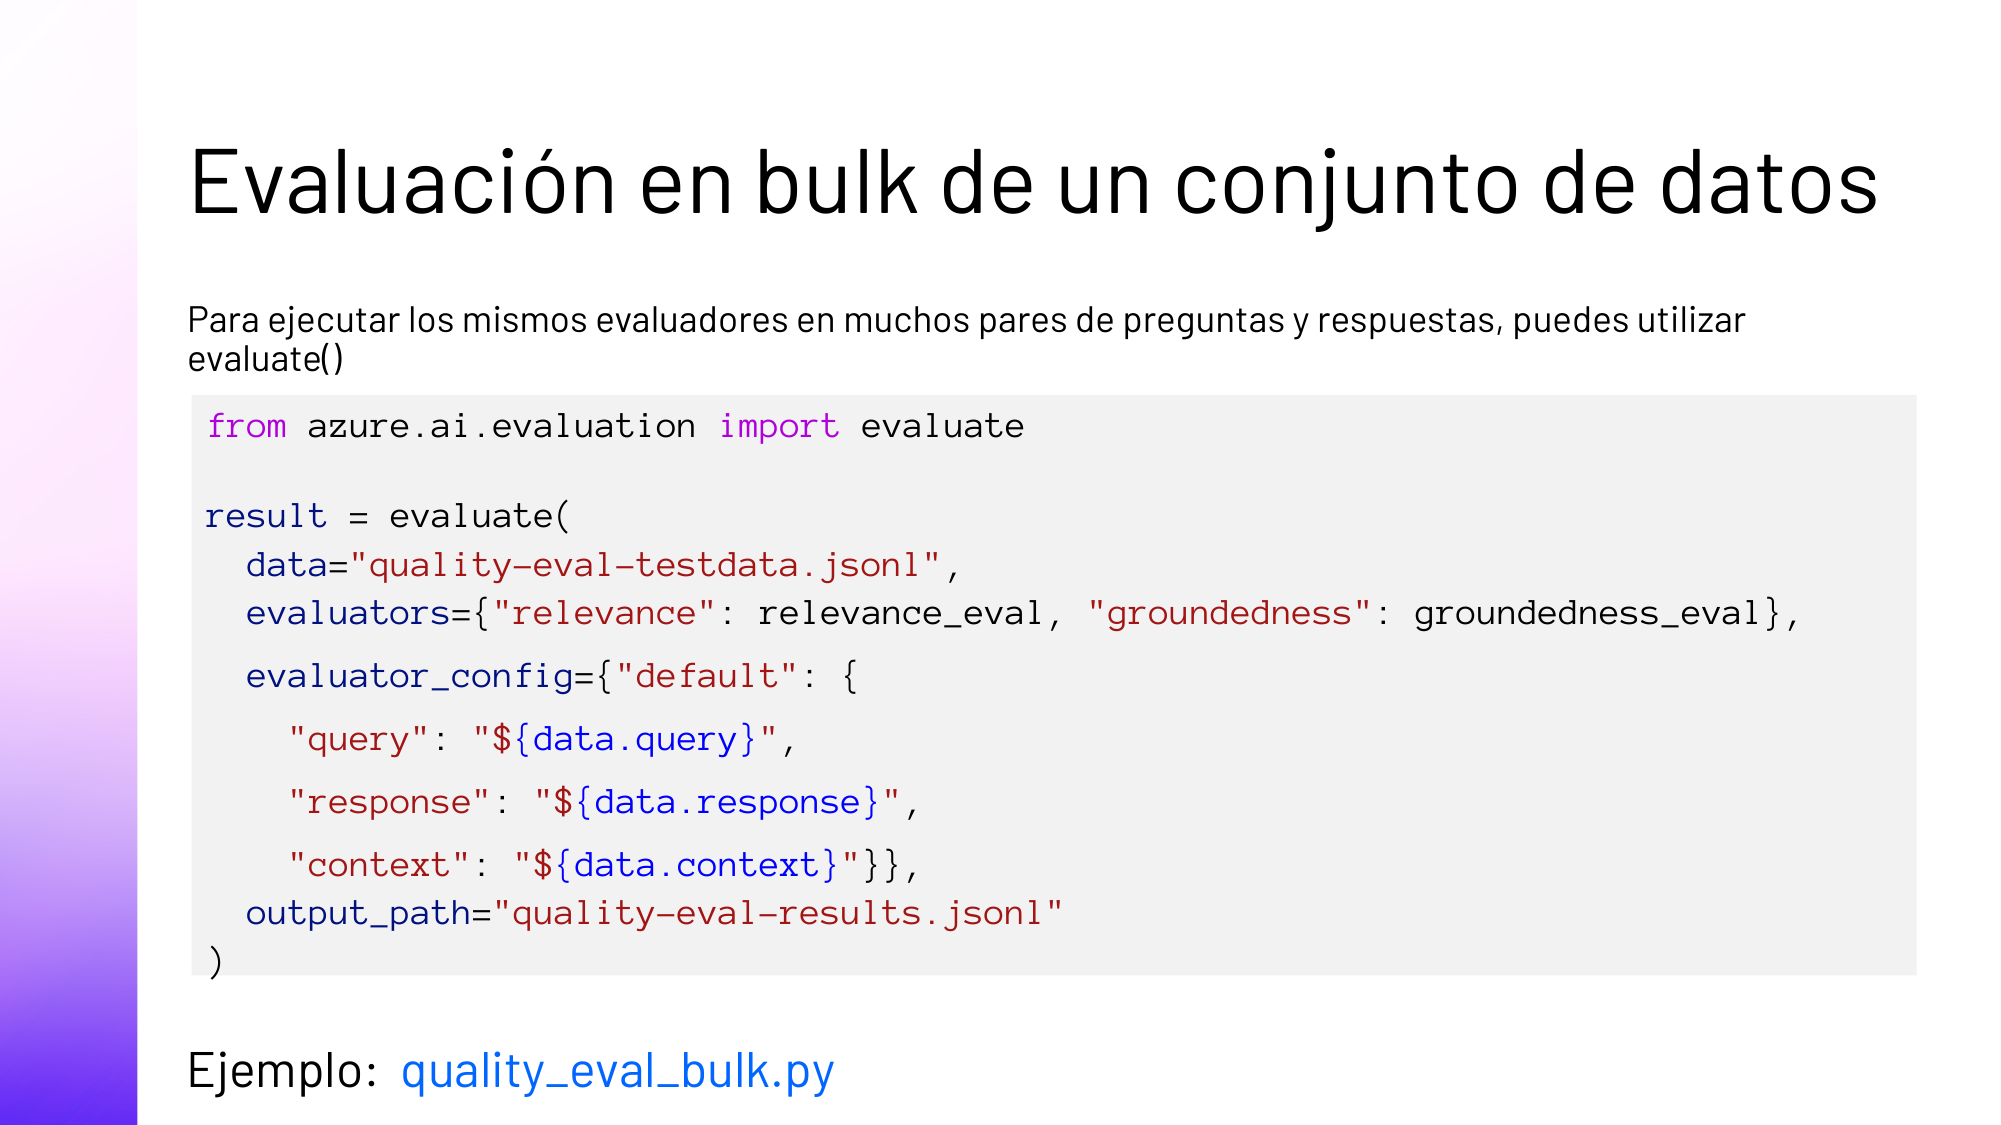

# Evaluación en bulk de un conjunto de datos
Para ejecutar los mismos evaluadores en muchos pares de preguntas y respuestas, puedes utilizar evaluate()
from azure.ai.evaluation import evaluate
result = evaluate(
  data="quality-eval-testdata.jsonl",
  evaluators={"relevance": relevance_eval, "groundedness": groundedness_eval},
  evaluator_config={"default": {
    "query": "${data.query}",
    "response": "${data.response}",
    "context": "${data.context}"}},
  output_path="quality-eval-results.jsonl"
)

Ejemplo:  quality_eval_bulk.py